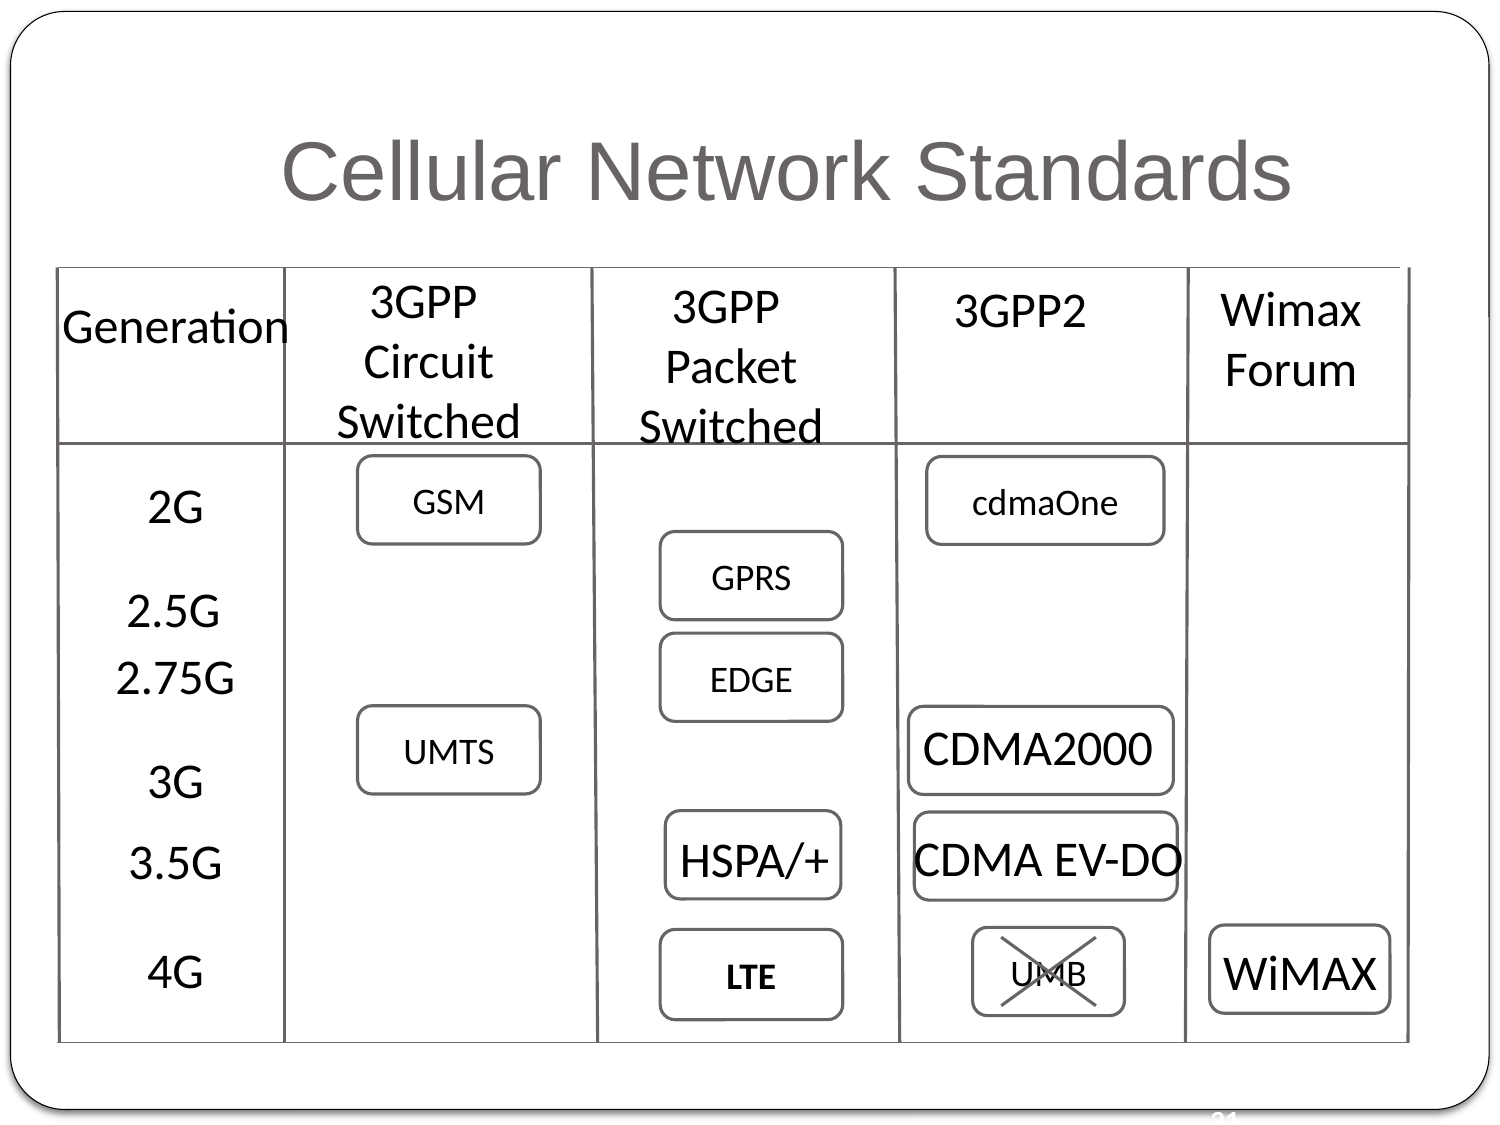

# Cellular Network Standards

3GPP2
3GPP
Circuit Switched
3GPP
Packet Switched
Wimax
Forum
Generation
GSM
cdmaOne
2G
GPRS
2.5G
2.75G
EDGE

3G
CDMA2000

UMTS

HSPA/+
CDMA EV-DO

3.5G
4G
WiMAX

UMB
LTE
31